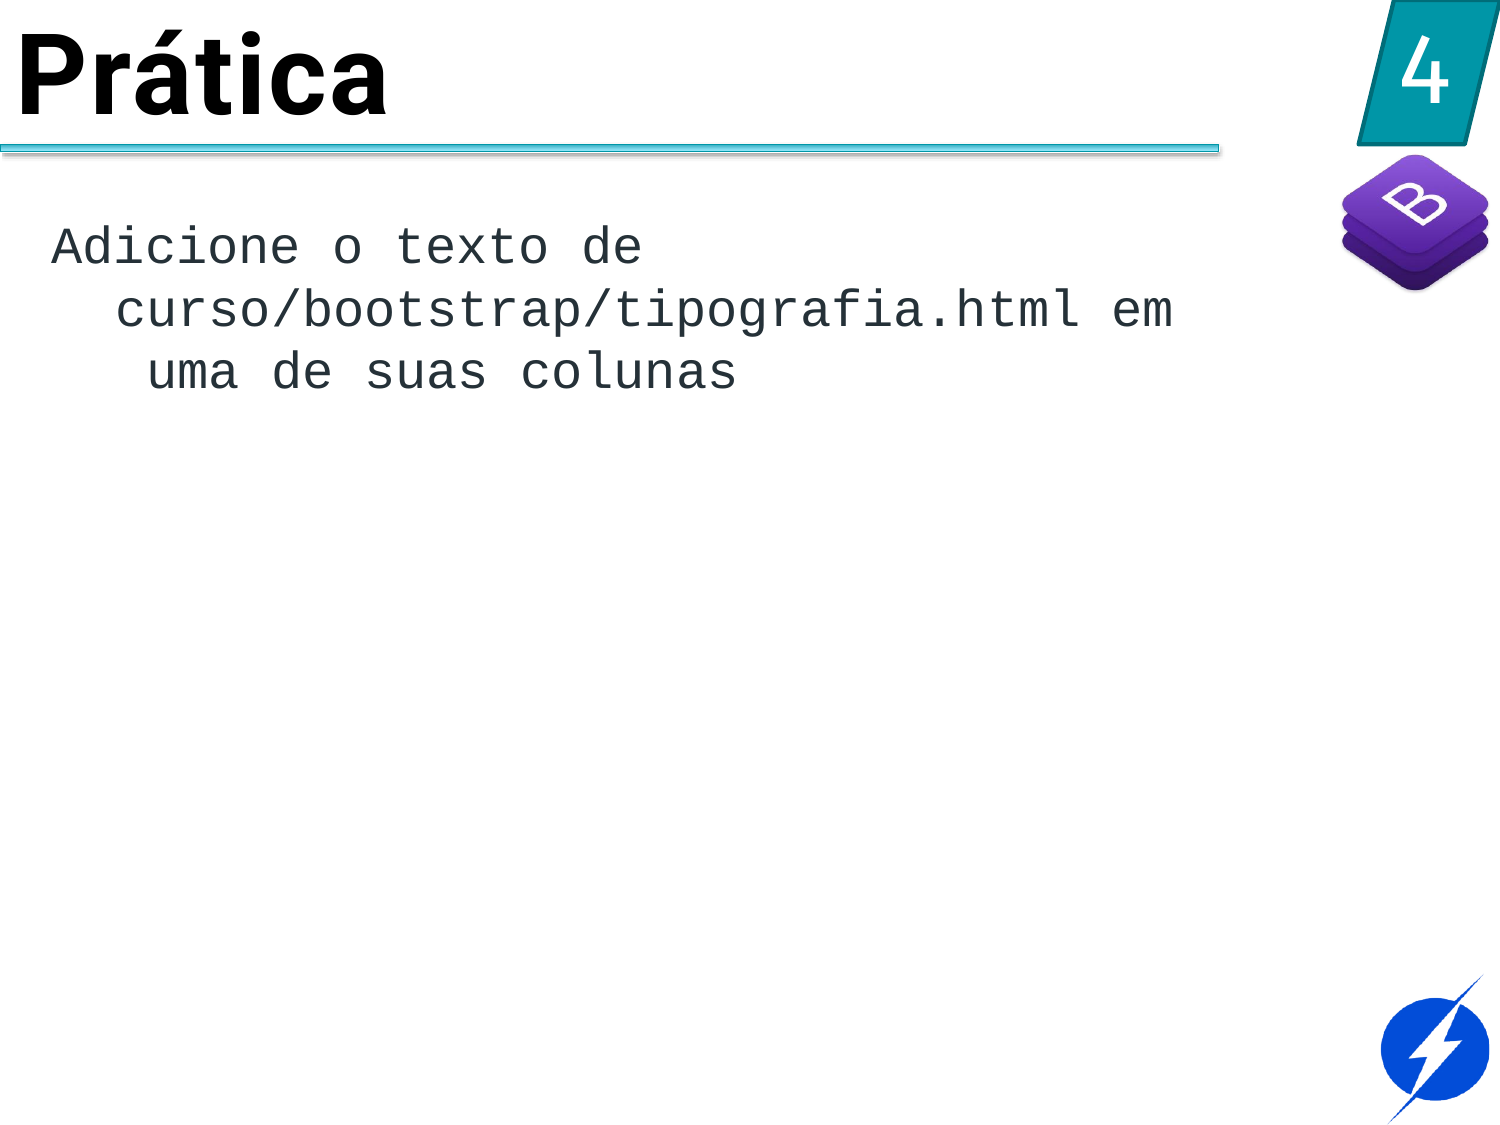

Prática
4

Adicione o texto de  curso/bootstrap/tipografia.html em  uma de suas colunas